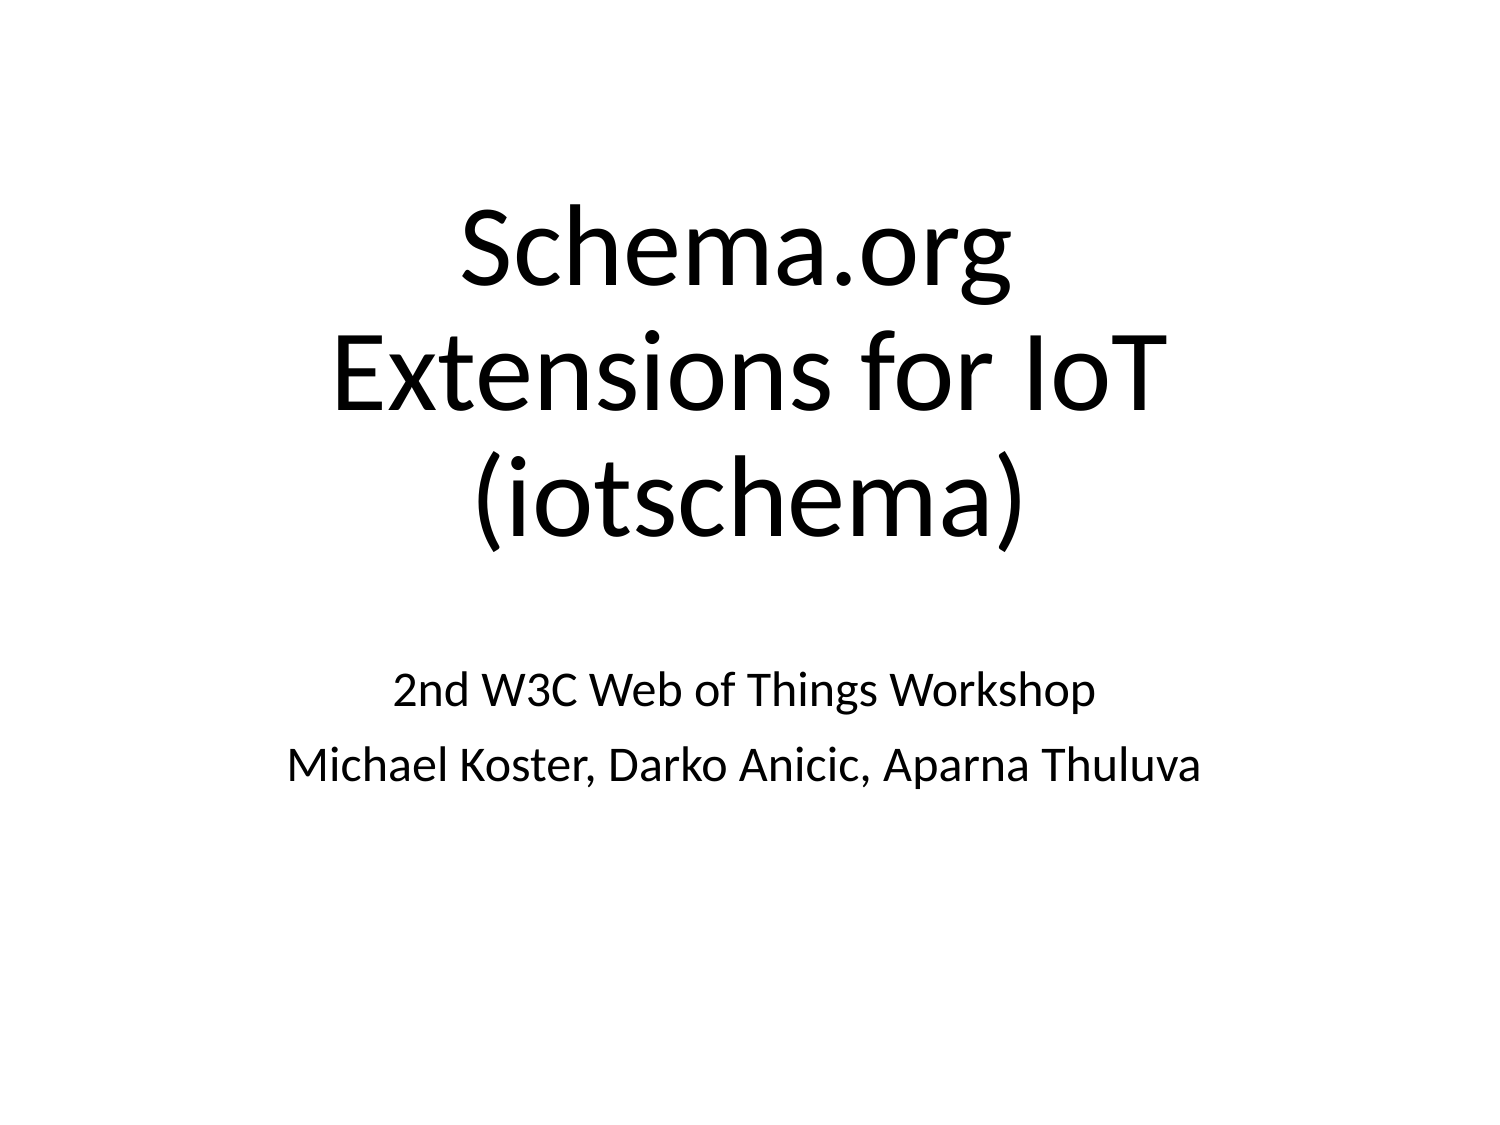

# Schema.org Extensions for IoT (iotschema)
2nd W3C Web of Things Workshop
Michael Koster, Darko Anicic, Aparna Thuluva